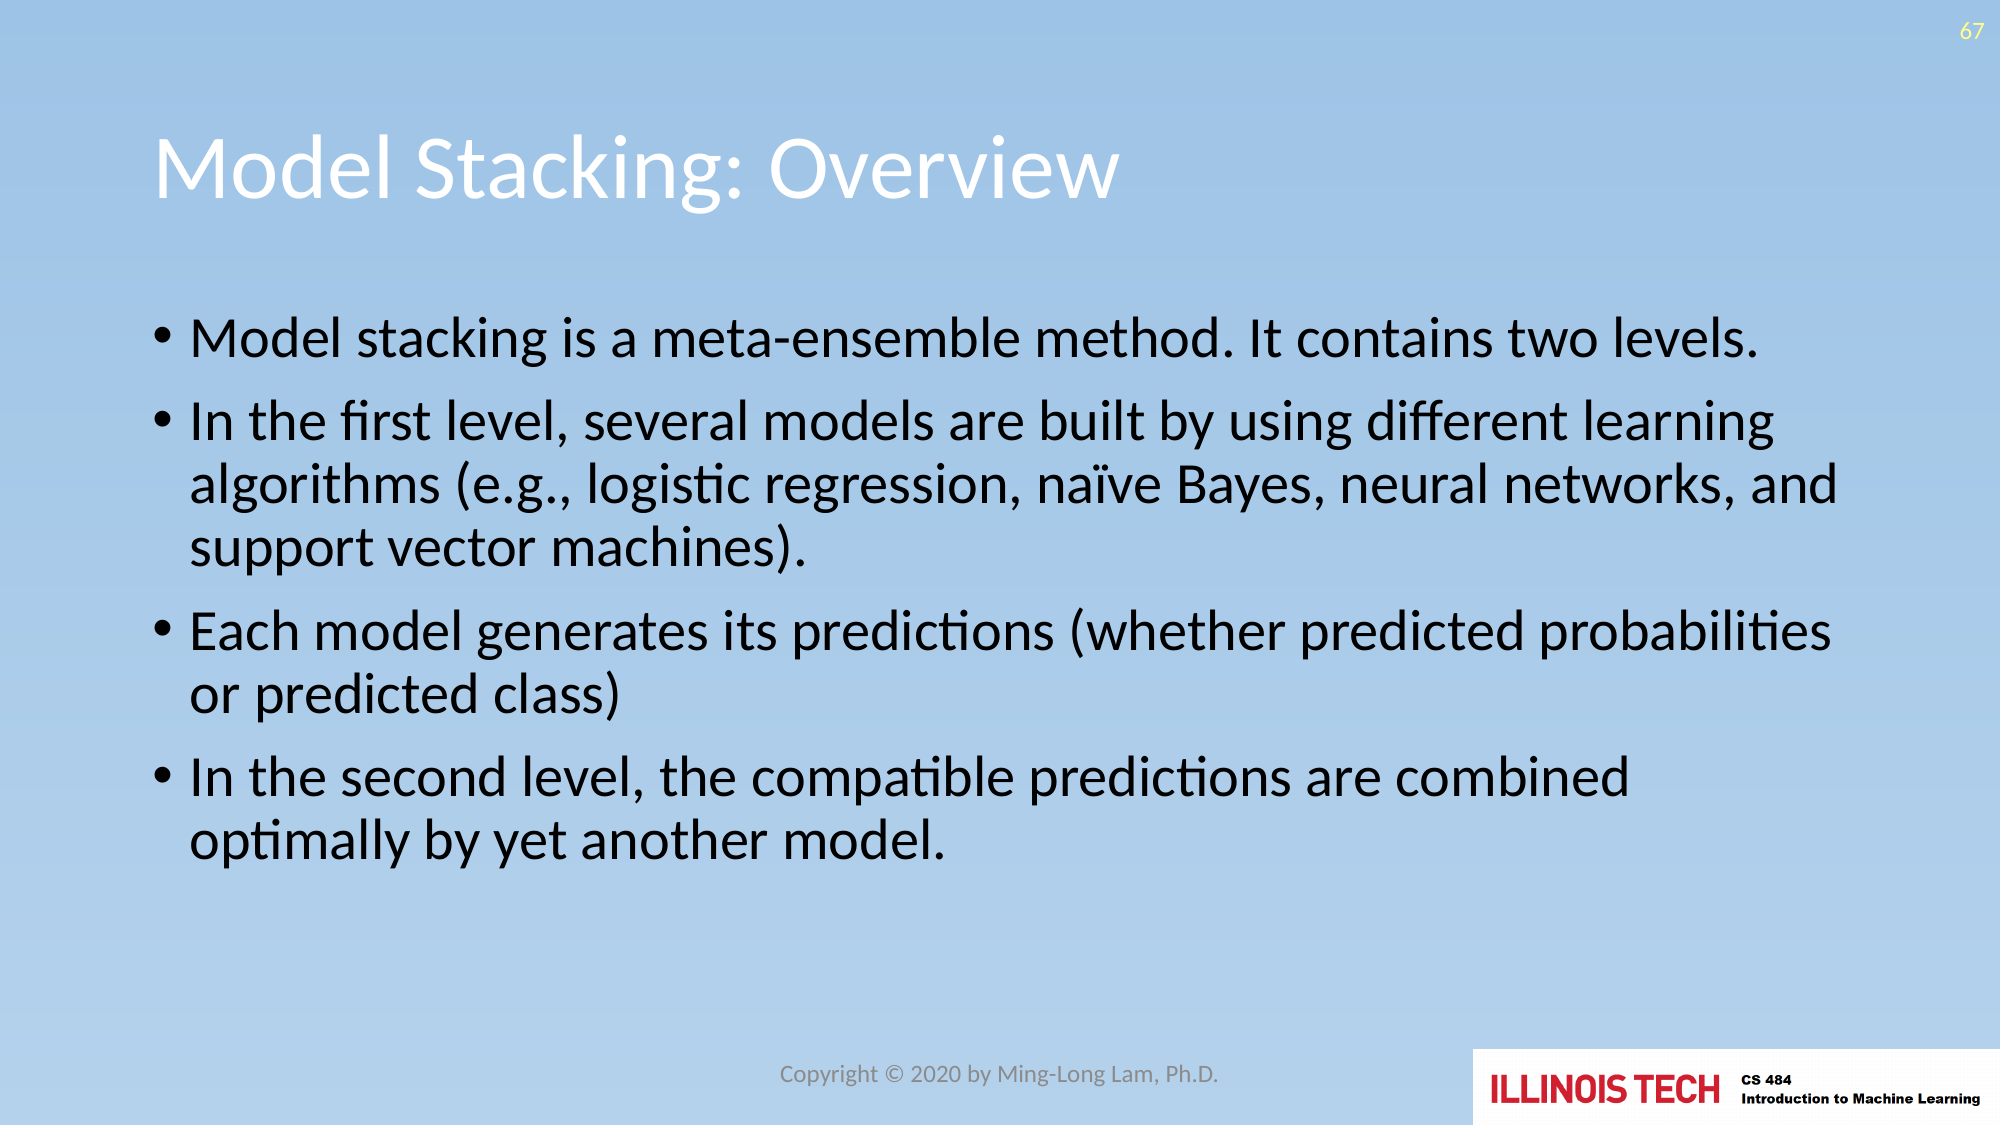

67
# Model Stacking: Overview
Model stacking is a meta-ensemble method. It contains two levels.
In the first level, several models are built by using different learning algorithms (e.g., logistic regression, naïve Bayes, neural networks, and support vector machines).
Each model generates its predictions (whether predicted probabilities or predicted class)
In the second level, the compatible predictions are combined optimally by yet another model.
Copyright © 2020 by Ming-Long Lam, Ph.D.